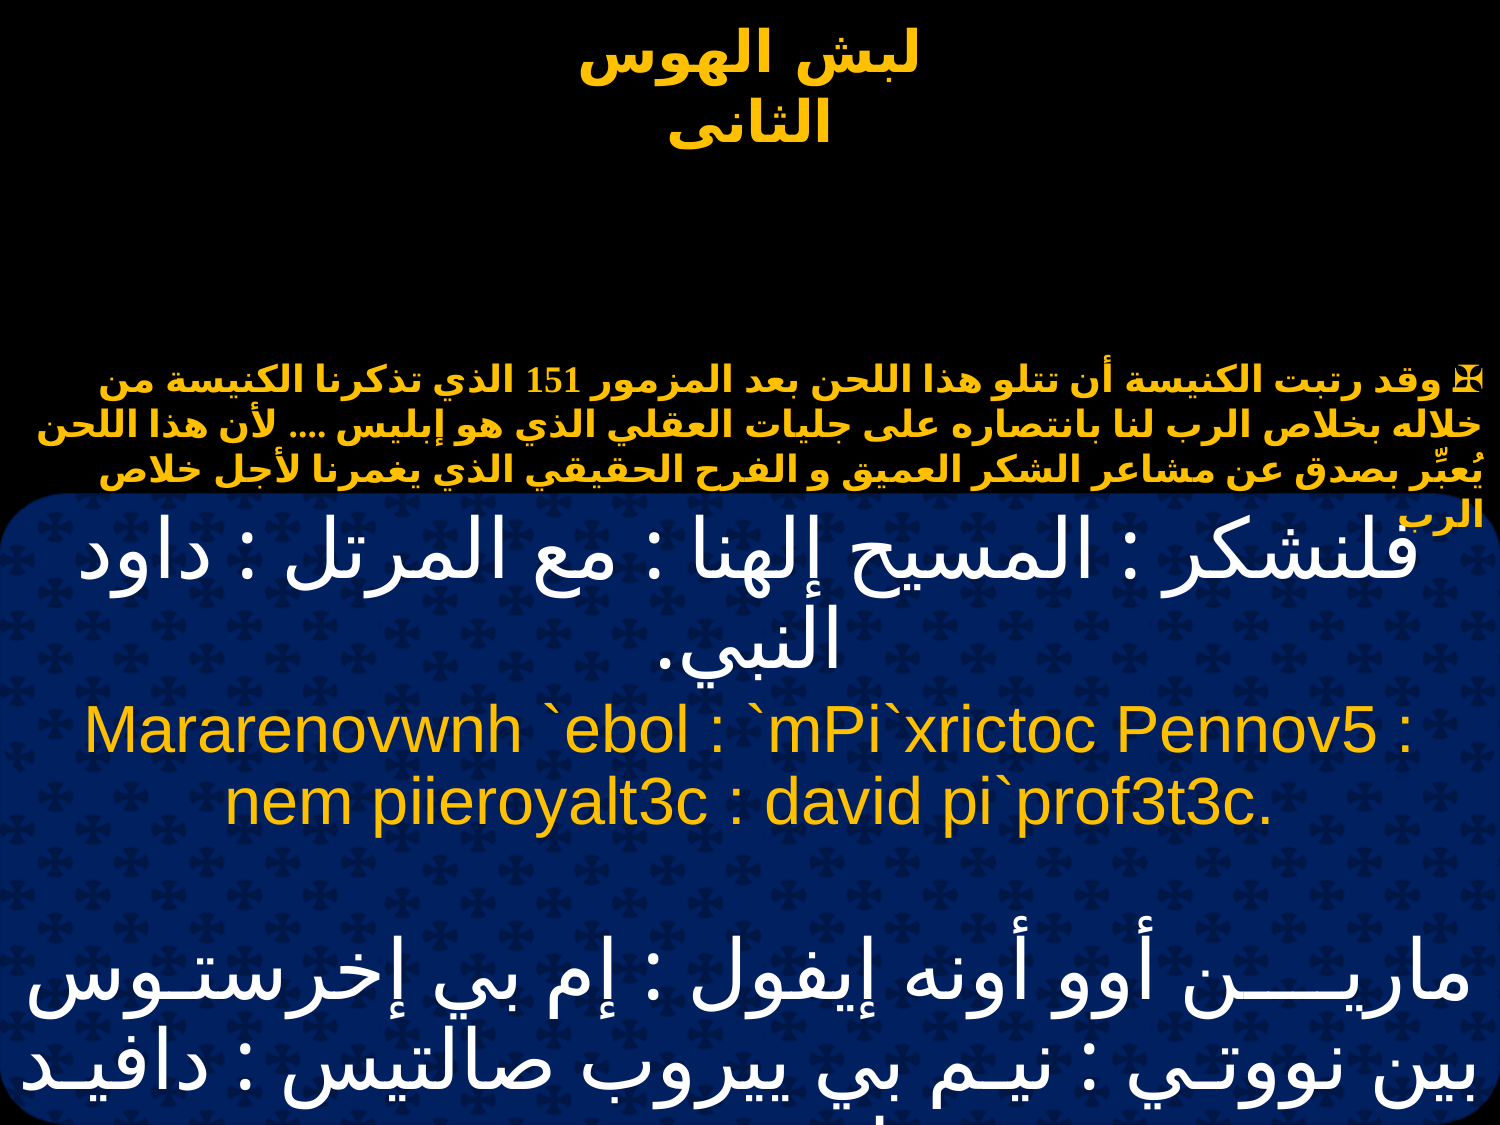

✠ وقد رتبت الكنيسة أن تتلو هذا اللحن بعد المزمور 151 الذي تذكرنا الكنيسة من خلاله بخلاص الرب لنا بانتصاره على جليات العقلي الذي هو إبليس .... لأن هذا اللحن يُعبِّر بصدق عن مشاعر الشكر العميق و الفرح الحقيقي الذي يغمرنا لأجل خلاص الرب
فلنشكر : المسيح إلهنا : مع المرتل : داود النبي.
Mararenovwnh `ebol : `mPi`xrictoc Pennov5 : nem piieroyalt3c : david pi`prof3t3c.
ماريــــن أوو أونه إيفول : إم بي إخرستـوس بين نووتـي : نيـم بي ييروب صالتيس : دافيـد بي إبروفيتيس.